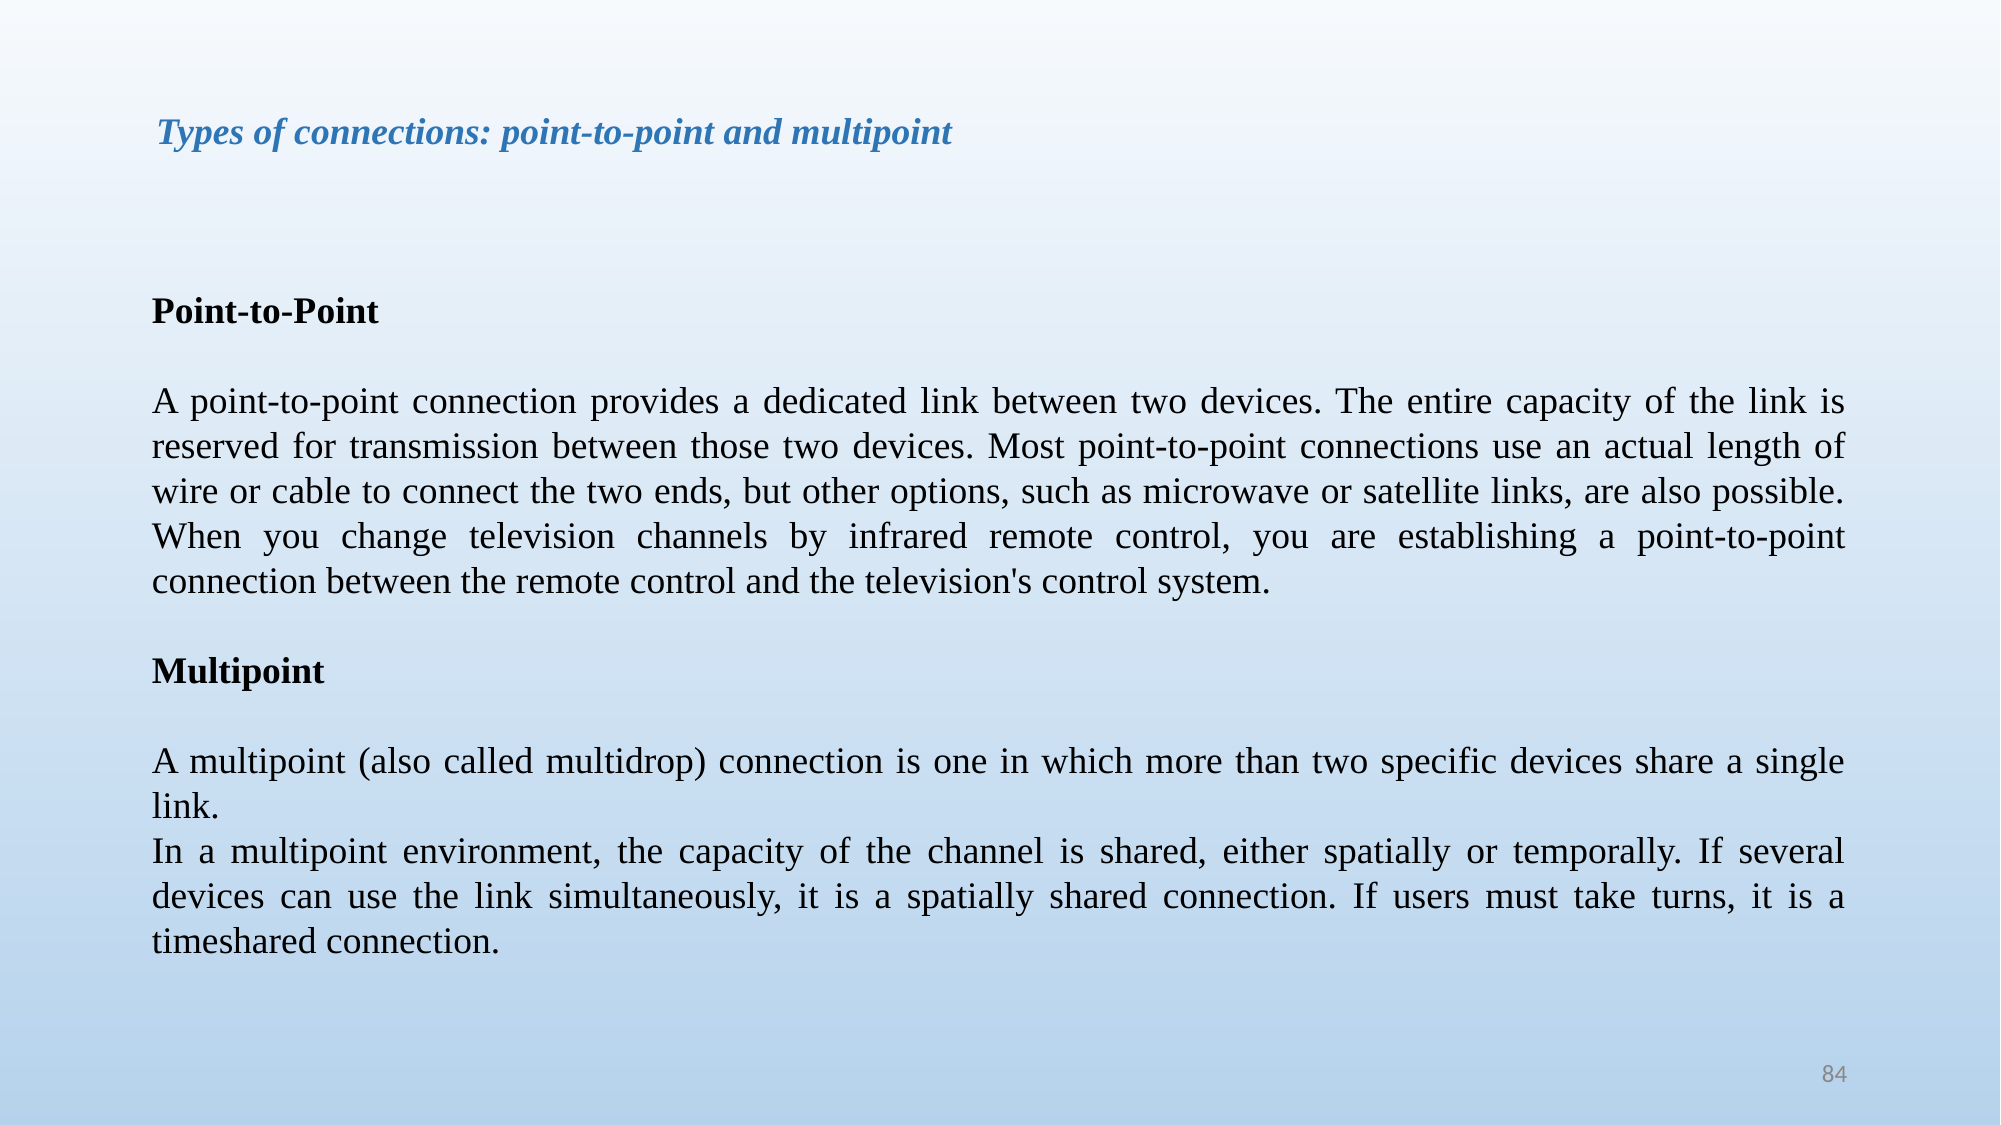

Types of connections: point-to-point and multipoint
Point-to-Point

A point-to-point connection provides a dedicated link between two devices. The entire capacity of the link is reserved for transmission between those two devices. Most point-to-point connections use an actual length of wire or cable to connect the two ends, but other options, such as microwave or satellite links, are also possible. When you change television channels by infrared remote control, you are establishing a point-to-point connection between the remote control and the television's control system.

Multipoint

A multipoint (also called multidrop) connection is one in which more than two specific devices share a single link.
In a multipoint environment, the capacity of the channel is shared, either spatially or temporally. If several devices can use the link simultaneously, it is a spatially shared connection. If users must take turns, it is a timeshared connection.
84